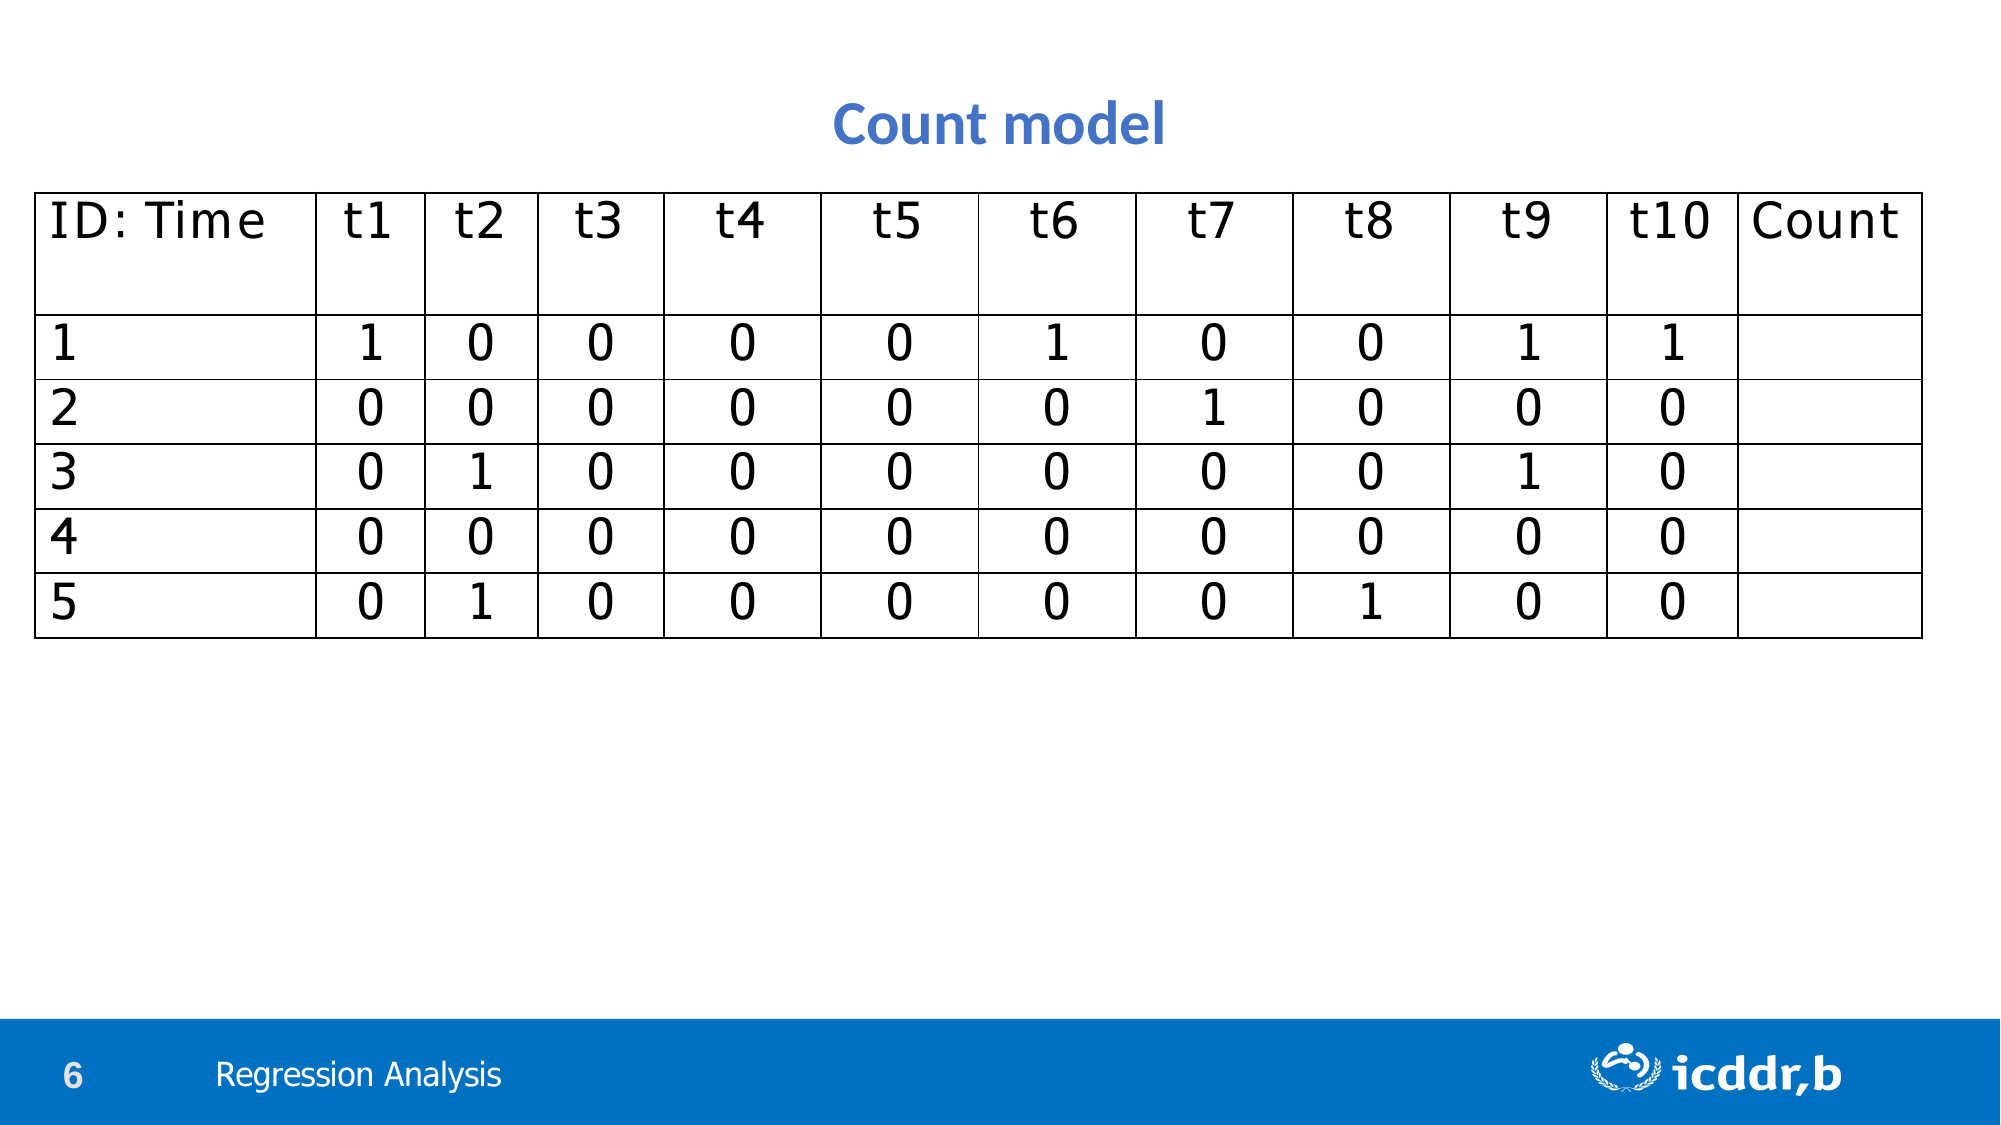

Count model
| ID: Time | t1 | t2 | t3 | t4 | t5 | t6 | t7 | t8 | t9 | t10 | Count |
| --- | --- | --- | --- | --- | --- | --- | --- | --- | --- | --- | --- |
| 1 | 1 | 0 | 0 | 0 | 0 | 1 | 0 | 0 | 1 | 1 |  |
| 2 | 0 | 0 | 0 | 0 | 0 | 0 | 1 | 0 | 0 | 0 |  |
| 3 | 0 | 1 | 0 | 0 | 0 | 0 | 0 | 0 | 1 | 0 |  |
| 4 | 0 | 0 | 0 | 0 | 0 | 0 | 0 | 0 | 0 | 0 |  |
| 5 | 0 | 1 | 0 | 0 | 0 | 0 | 0 | 1 | 0 | 0 |  |